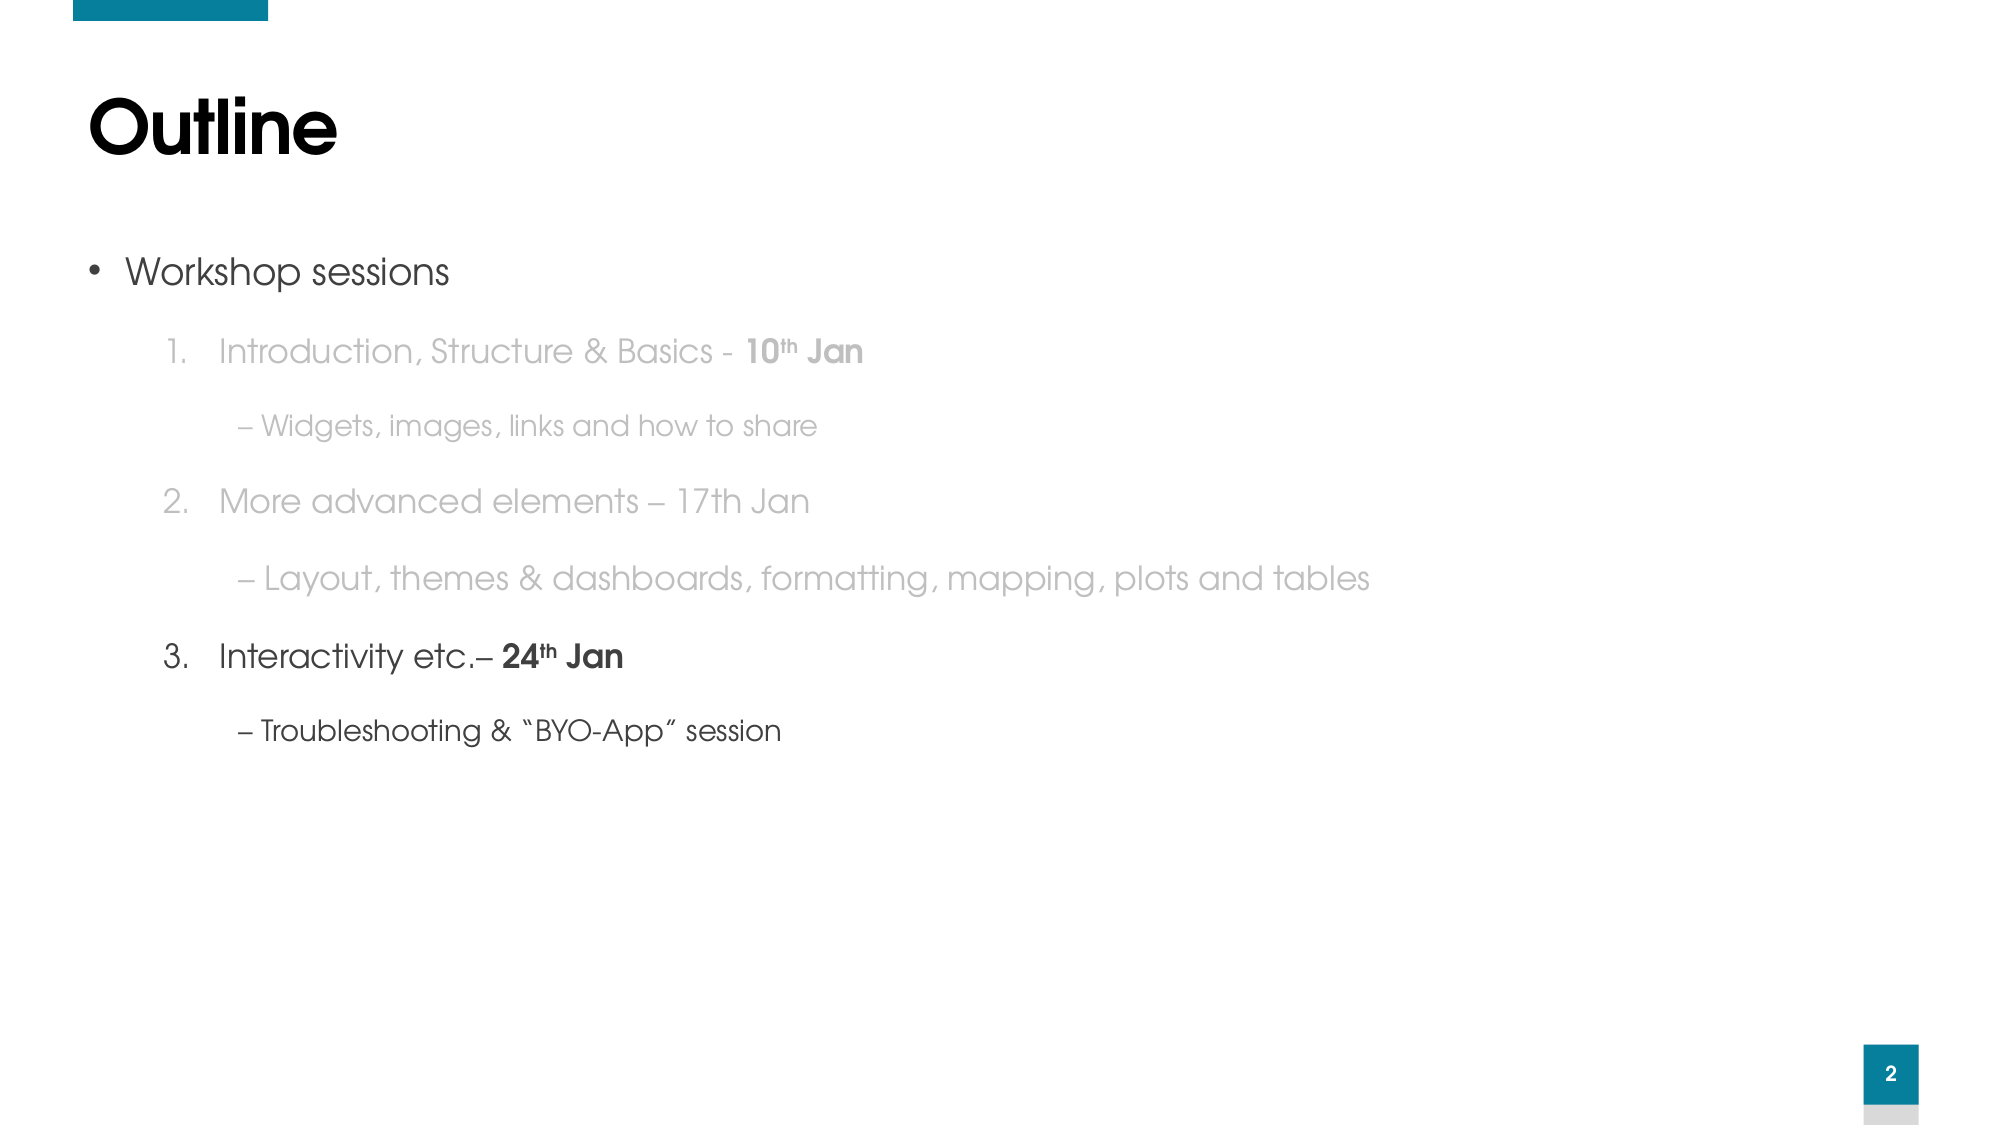

# Outline
Workshop sessions
Introduction, Structure & Basics - 10th Jan
– Widgets, images, links and how to share
More advanced elements – 17th Jan
– Layout, themes & dashboards, formatting, mapping, plots and tables
Interactivity etc.– 24th Jan
– Troubleshooting & “BYO-App” session